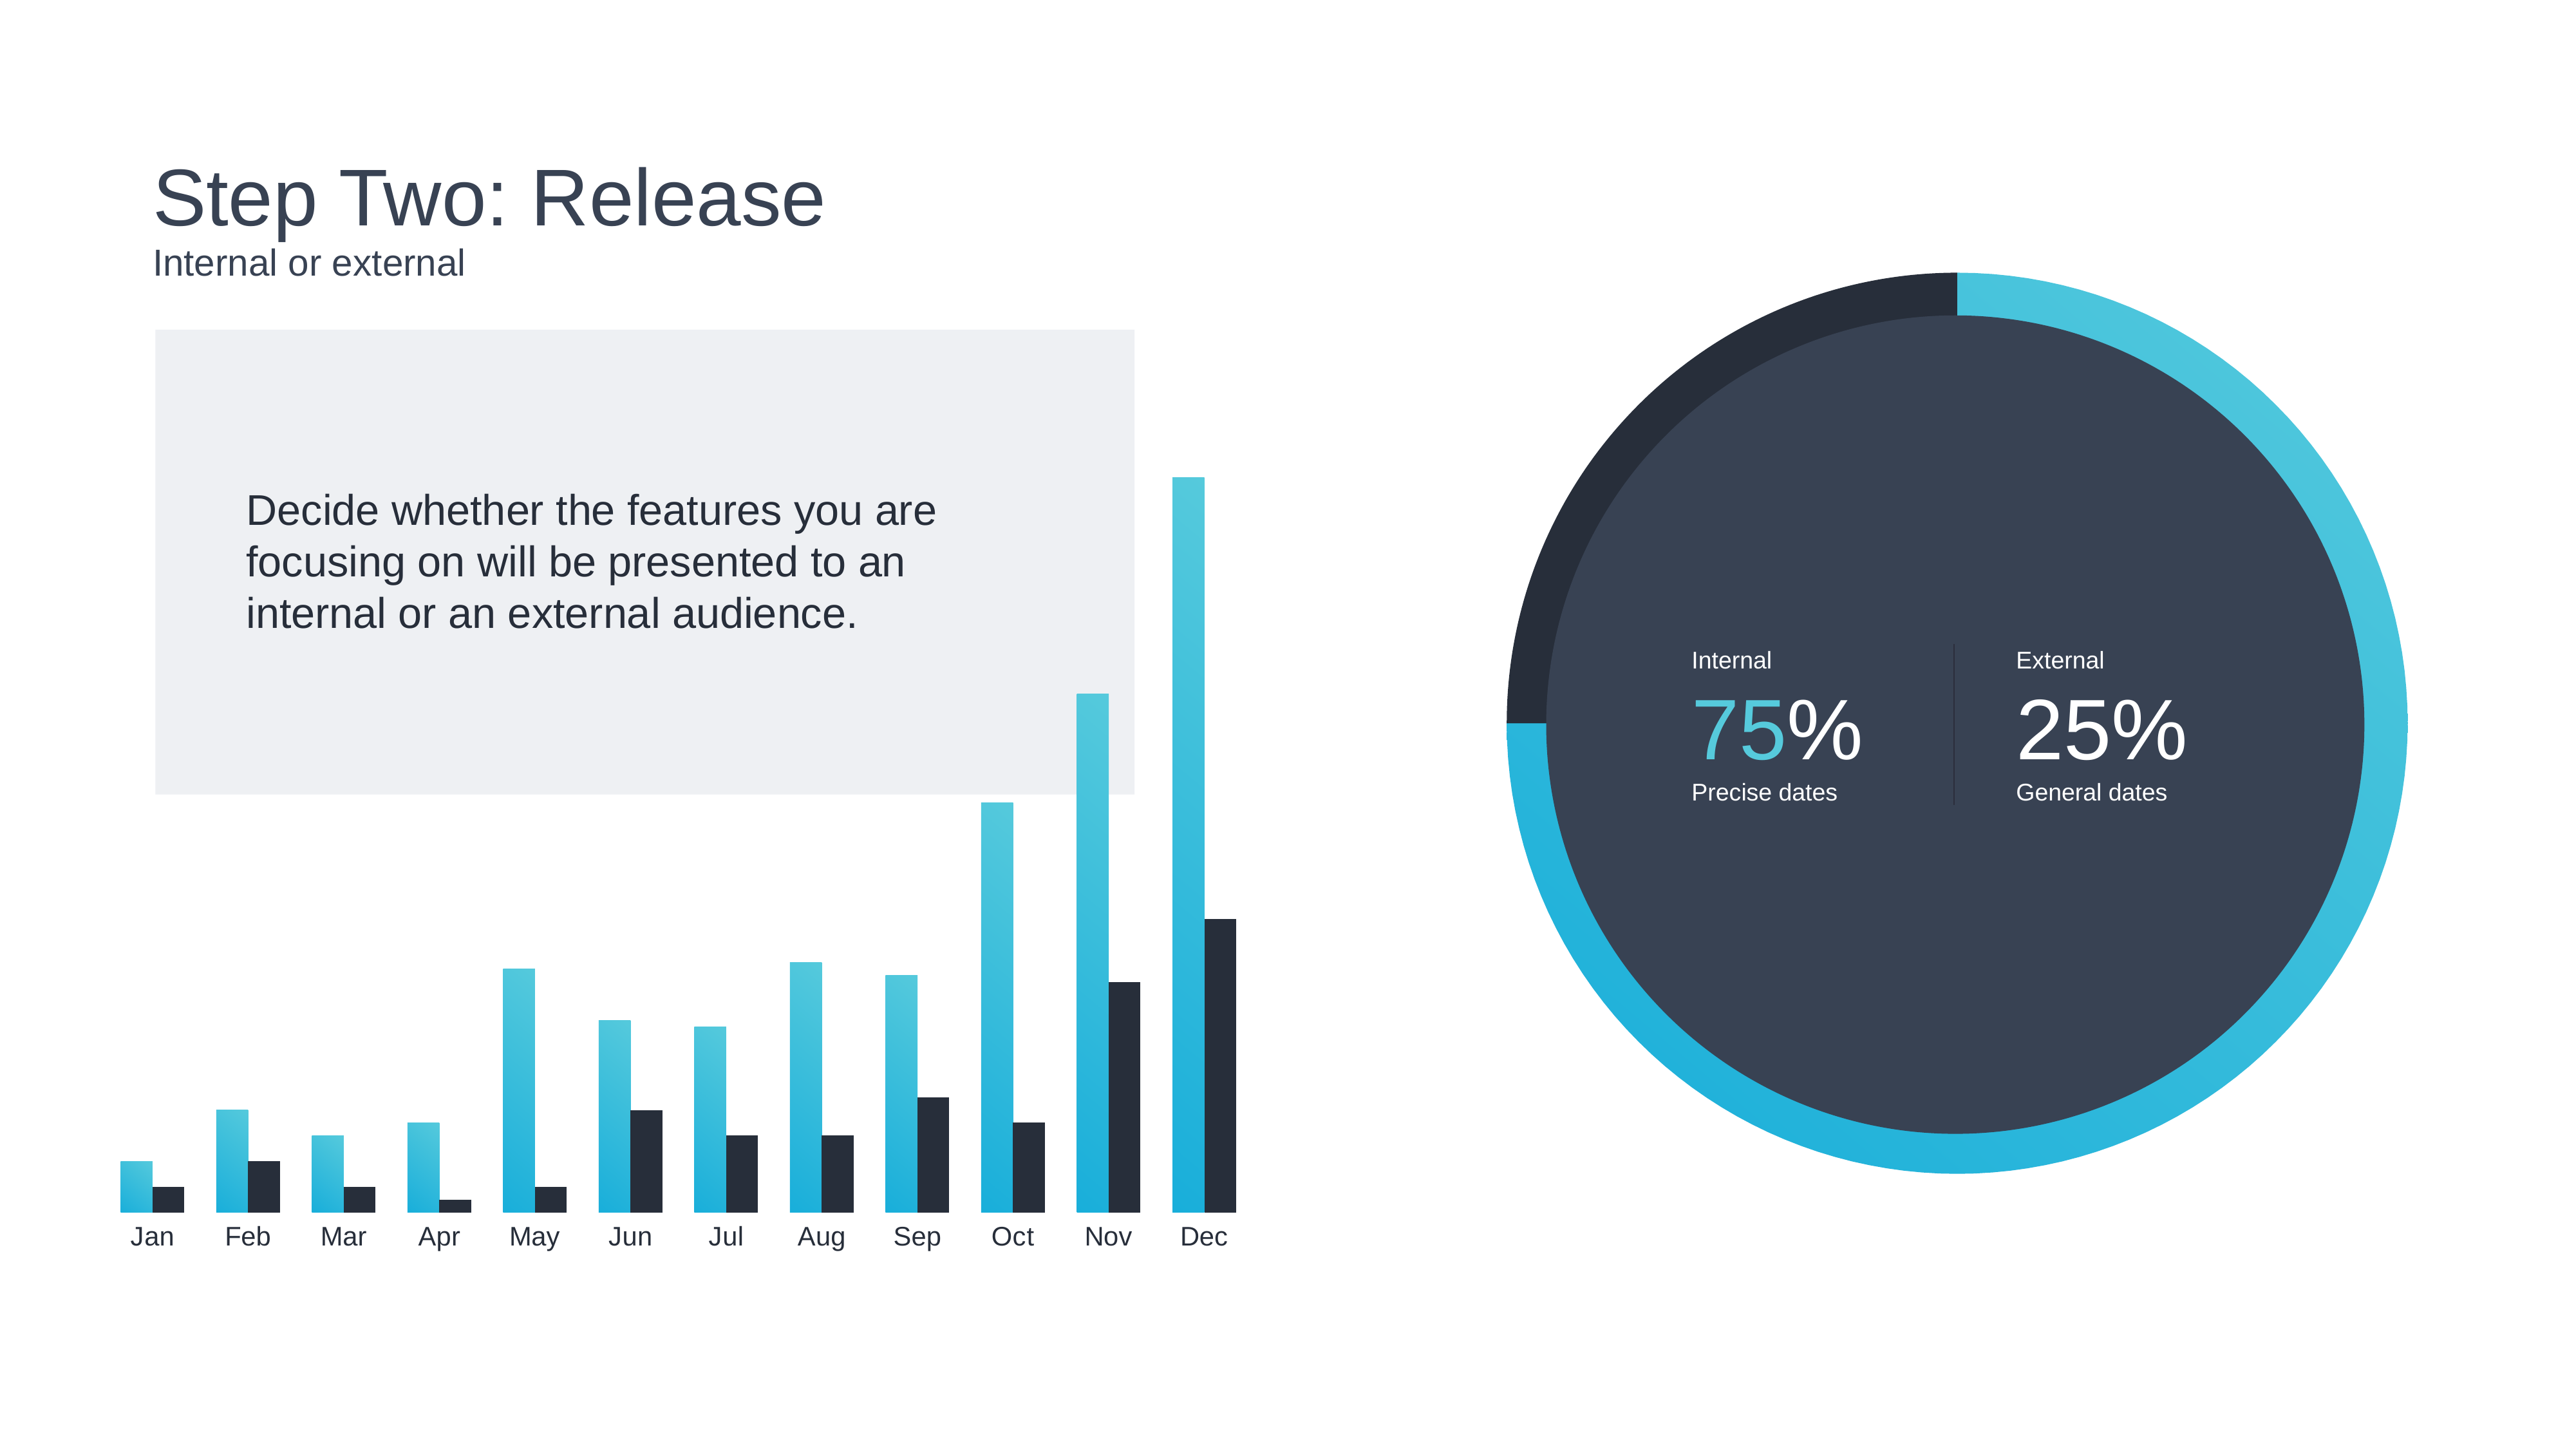

Step Two: Release
Internal or external

### Chart

| Category | Sales |
|---|---|
| 1st Qtr | 75.0 |
| 2nd Qtr | 25.0 |

### Chart

| Category | Series One | Series Two |
|---|---|---|
| Jan | 40.0 | 20.0 |
| Feb | 80.0 | 40.0 |
| Mar | 60.0 | 20.0 |
| Apr | 70.0 | 10.0 |
| May | 190.0 | 20.0 |
| Jun | 150.0 | 80.0 |
| Jul | 145.0 | 60.0 |
| Aug | 195.0 | 60.0 |
| Sep | 185.0 | 90.0 |
| Oct | 320.0 | 70.0 |
| Nov | 405.0 | 180.0 |
| Dec | 574.0 | 229.0 |
Decide whether the features you are focusing on will be presented to an internal or an external audience.

Internal
75%
Precise dates
External
25%
General dates